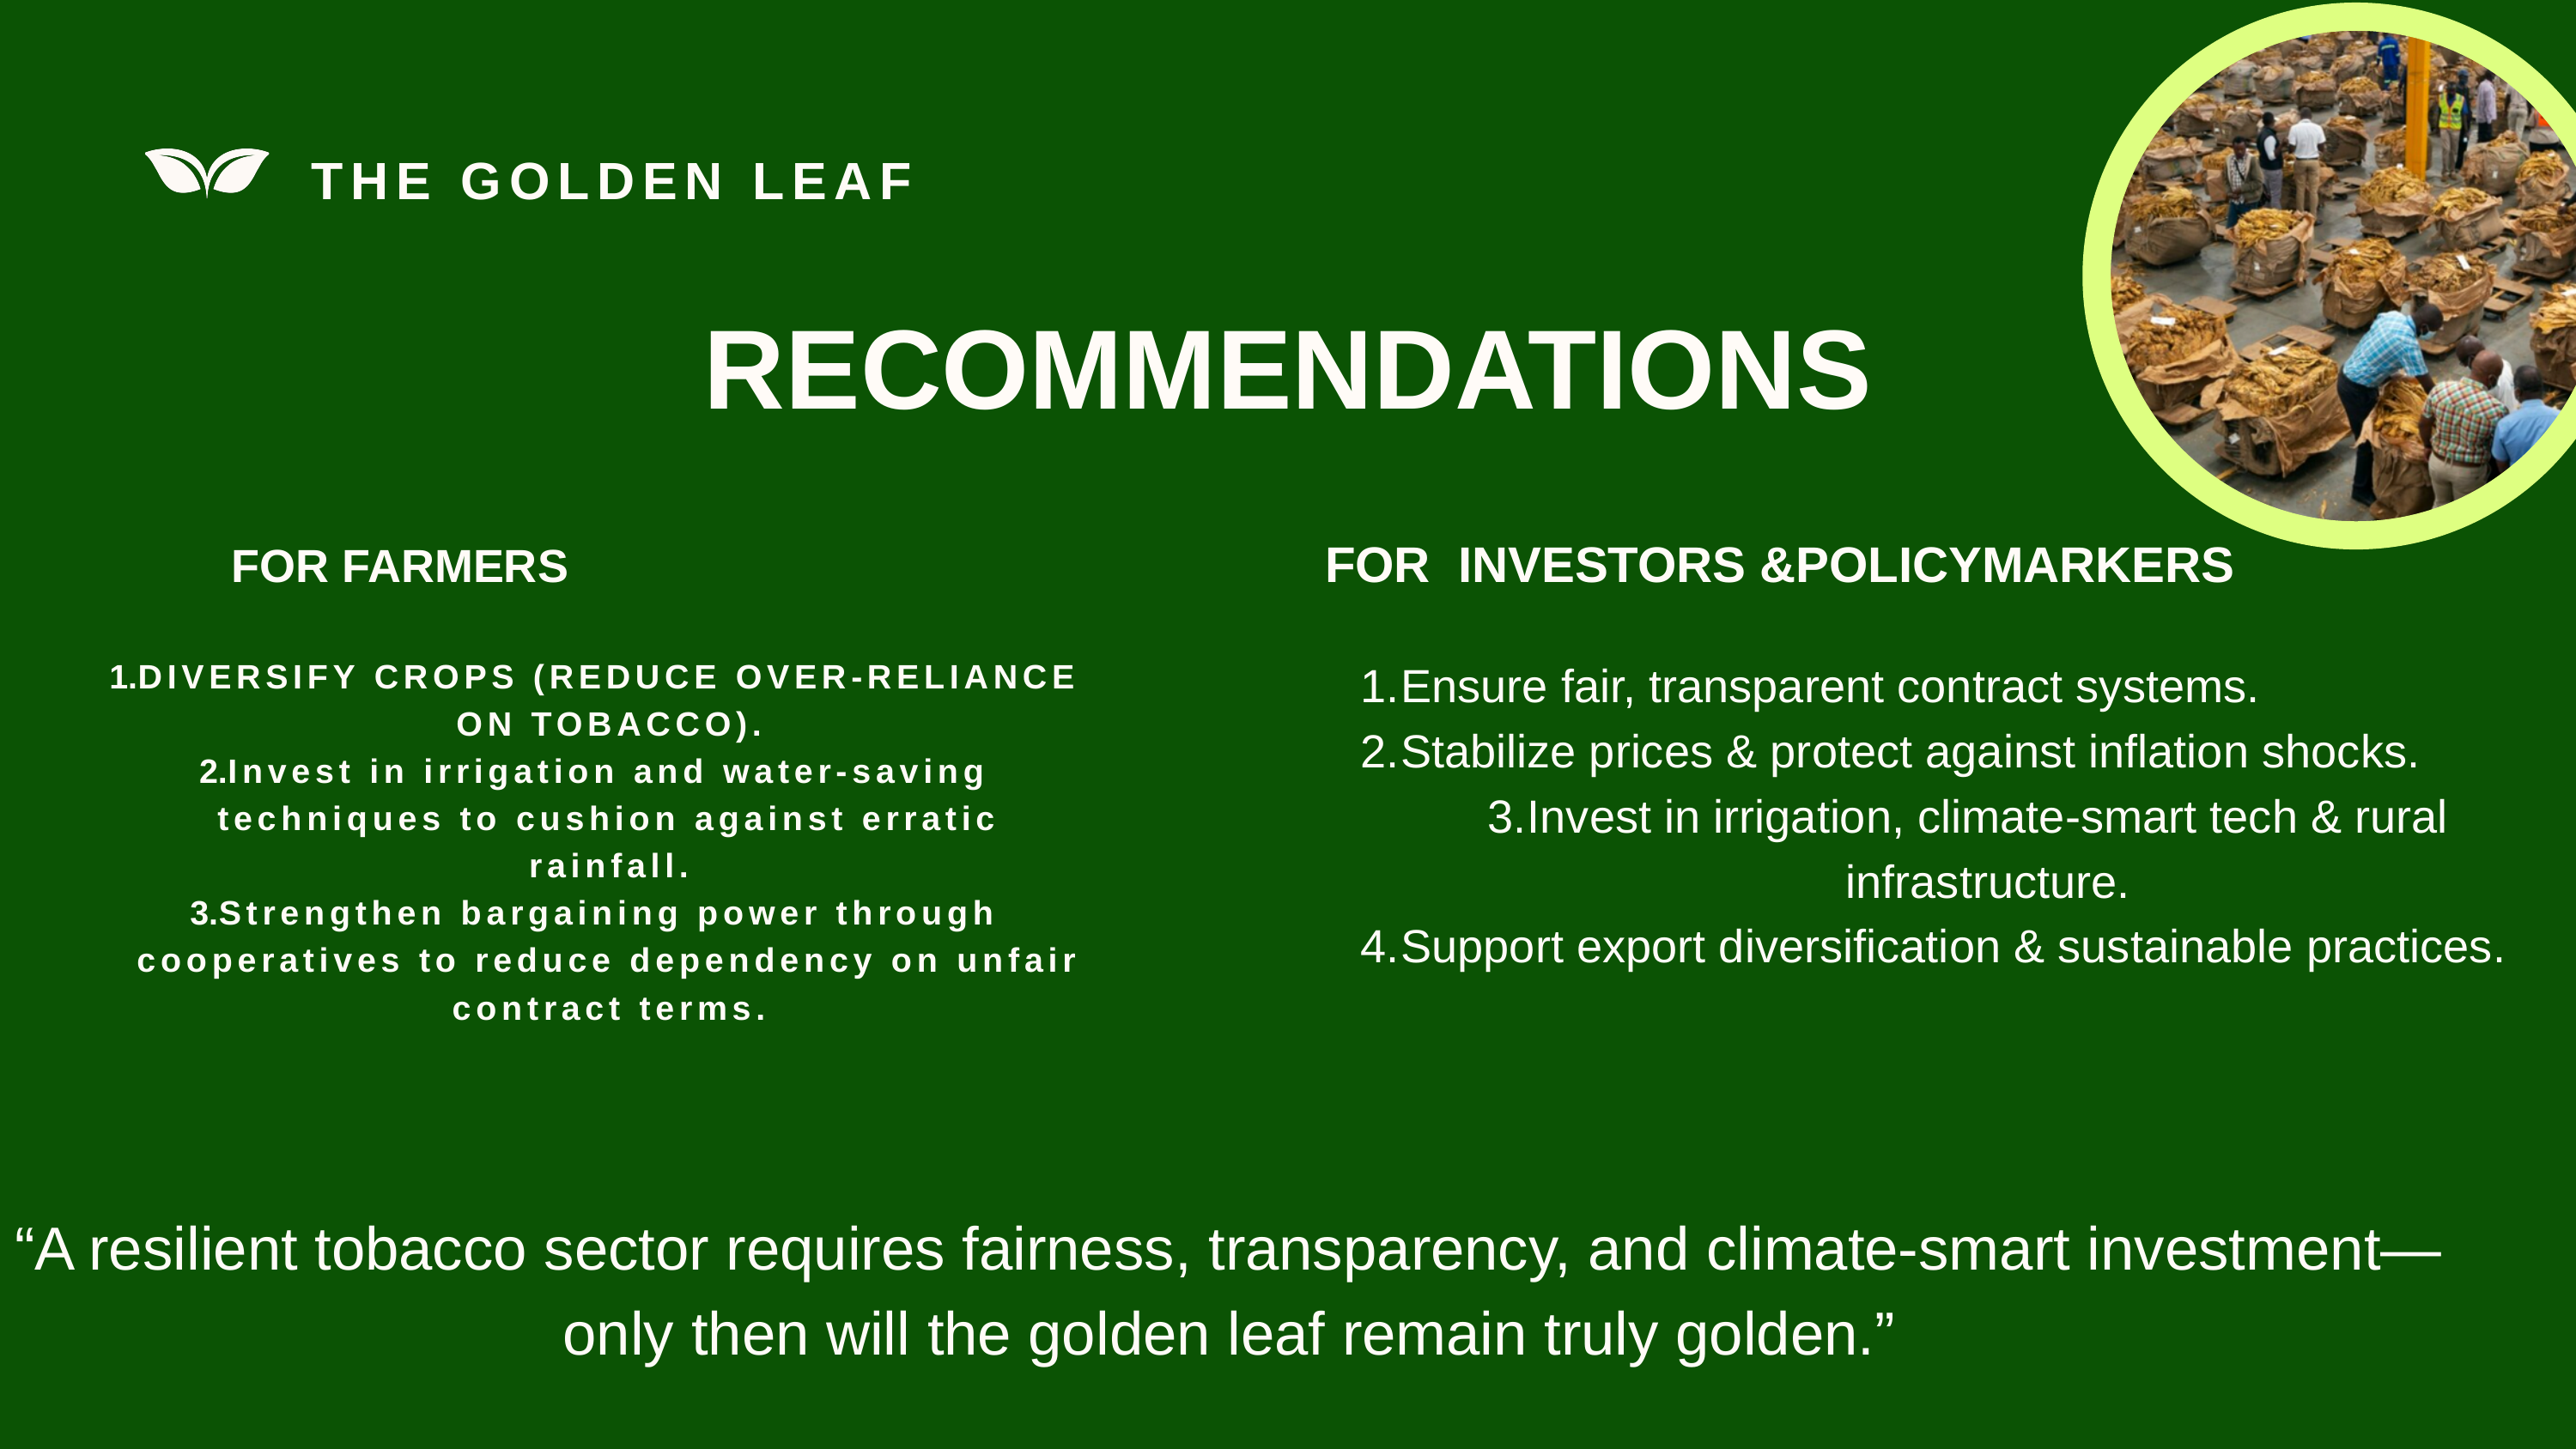

THE GOLDEN LEAF

RECOMMENDATIONS
FOR  INVESTORS &POLICYMARKERS
FOR FARMERS
Ensure fair, transparent contract systems.
Stabilize prices & protect against inflation shocks.
Invest in irrigation, climate-smart tech & rural infrastructure.
Support export diversification & sustainable practices.

DIVERSIFY CROPS (REDUCE OVER-RELIANCE ON TOBACCO).
Invest in irrigation and water-saving techniques to cushion against erratic rainfall.
Strengthen bargaining power through cooperatives to reduce dependency on unfair contract terms.

“A resilient tobacco sector requires fairness, transparency, and climate-smart investment—only then will the golden leaf remain truly golden.”